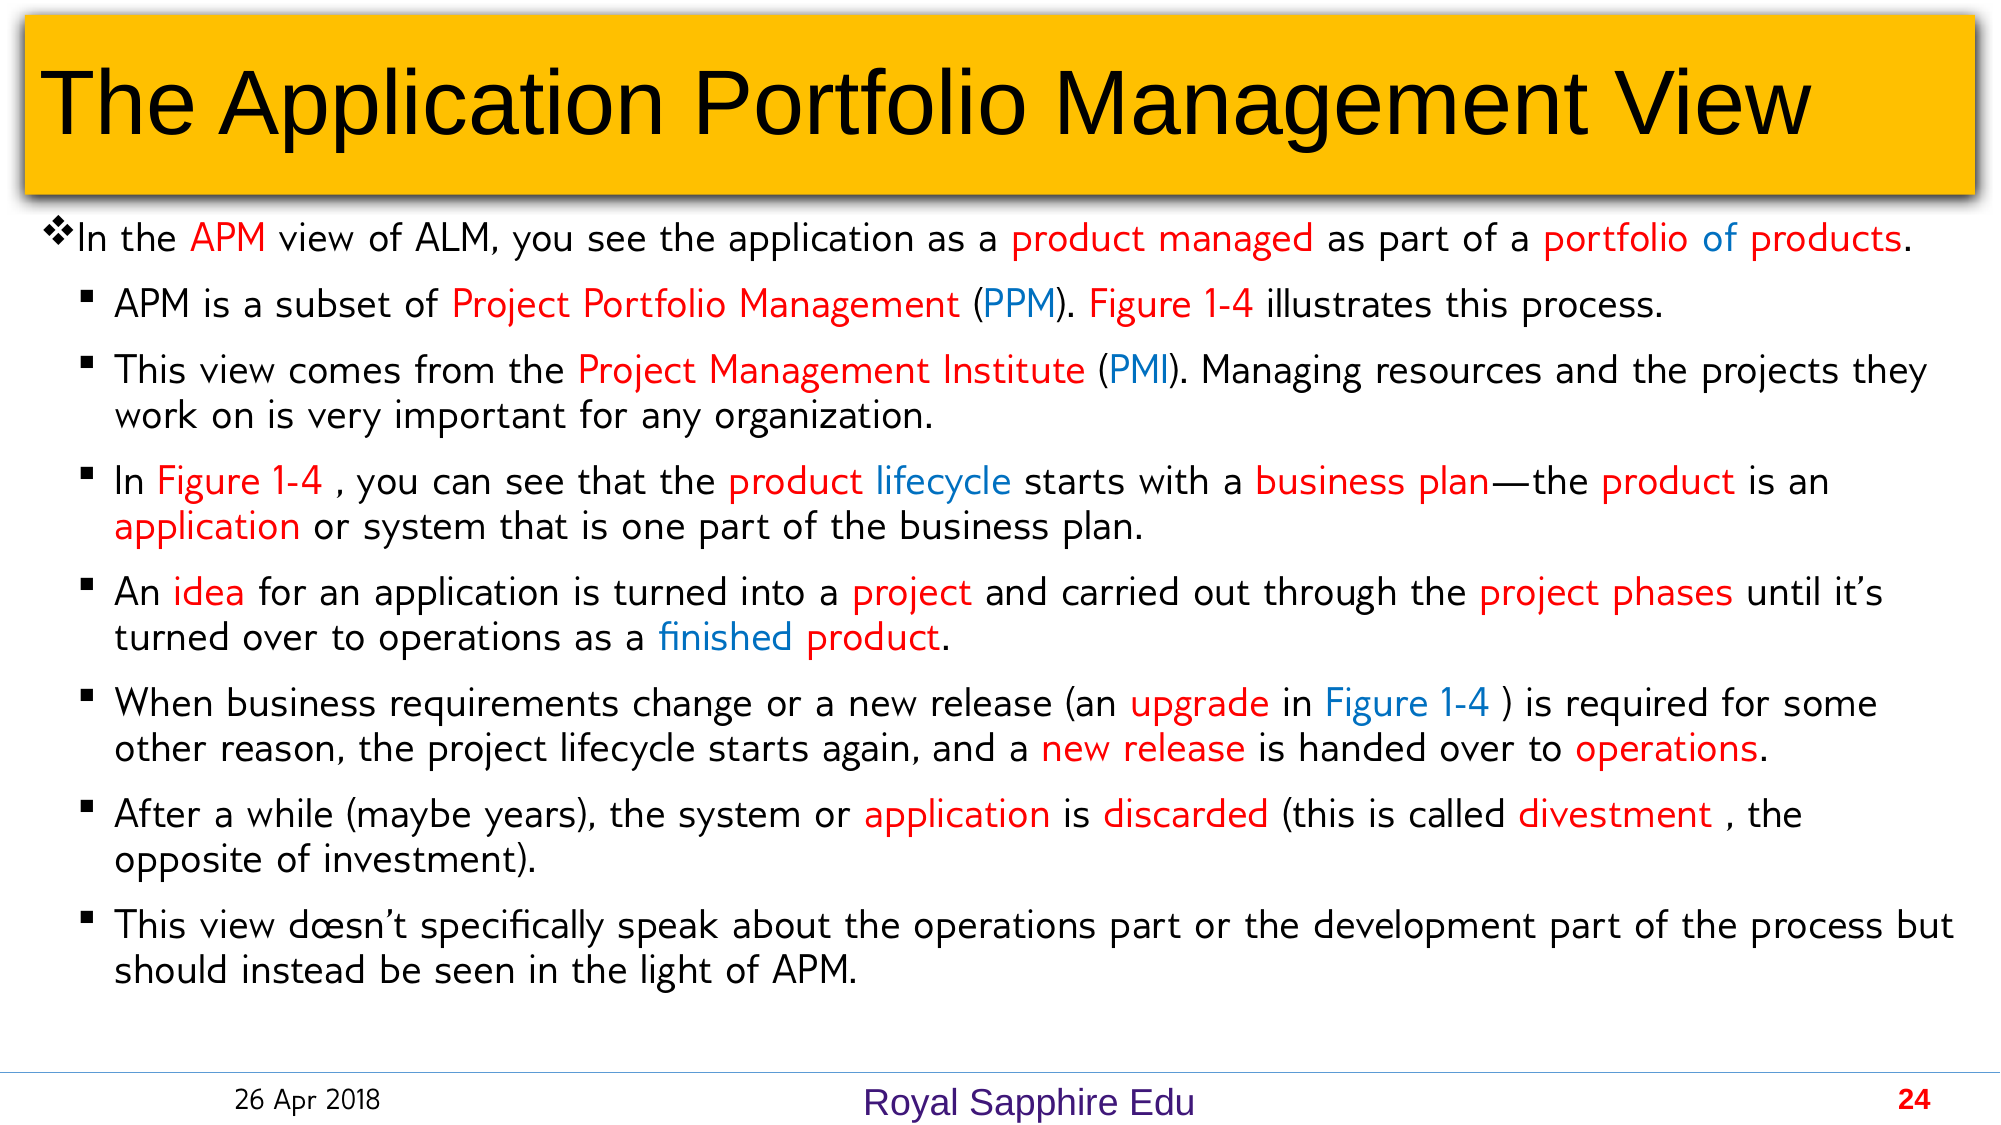

# The Application Portfolio Management View
In the APM view of ALM, you see the application as a product managed as part of a portfolio of products.
APM is a subset of Project Portfolio Management (PPM). Figure 1-4 illustrates this process.
This view comes from the Project Management Institute (PMI). Managing resources and the projects they work on is very important for any organization.
In Figure 1-4 , you can see that the product lifecycle starts with a business plan—the product is an application or system that is one part of the business plan.
An idea for an application is turned into a project and carried out through the project phases until it’s turned over to operations as a finished product.
When business requirements change or a new release (an upgrade in Figure 1-4 ) is required for some other reason, the project lifecycle starts again, and a new release is handed over to operations.
After a while (maybe years), the system or application is discarded (this is called divestment , the opposite of investment).
This view doesn’t specifically speak about the operations part or the development part of the process but should instead be seen in the light of APM.
26 Apr 2018
24